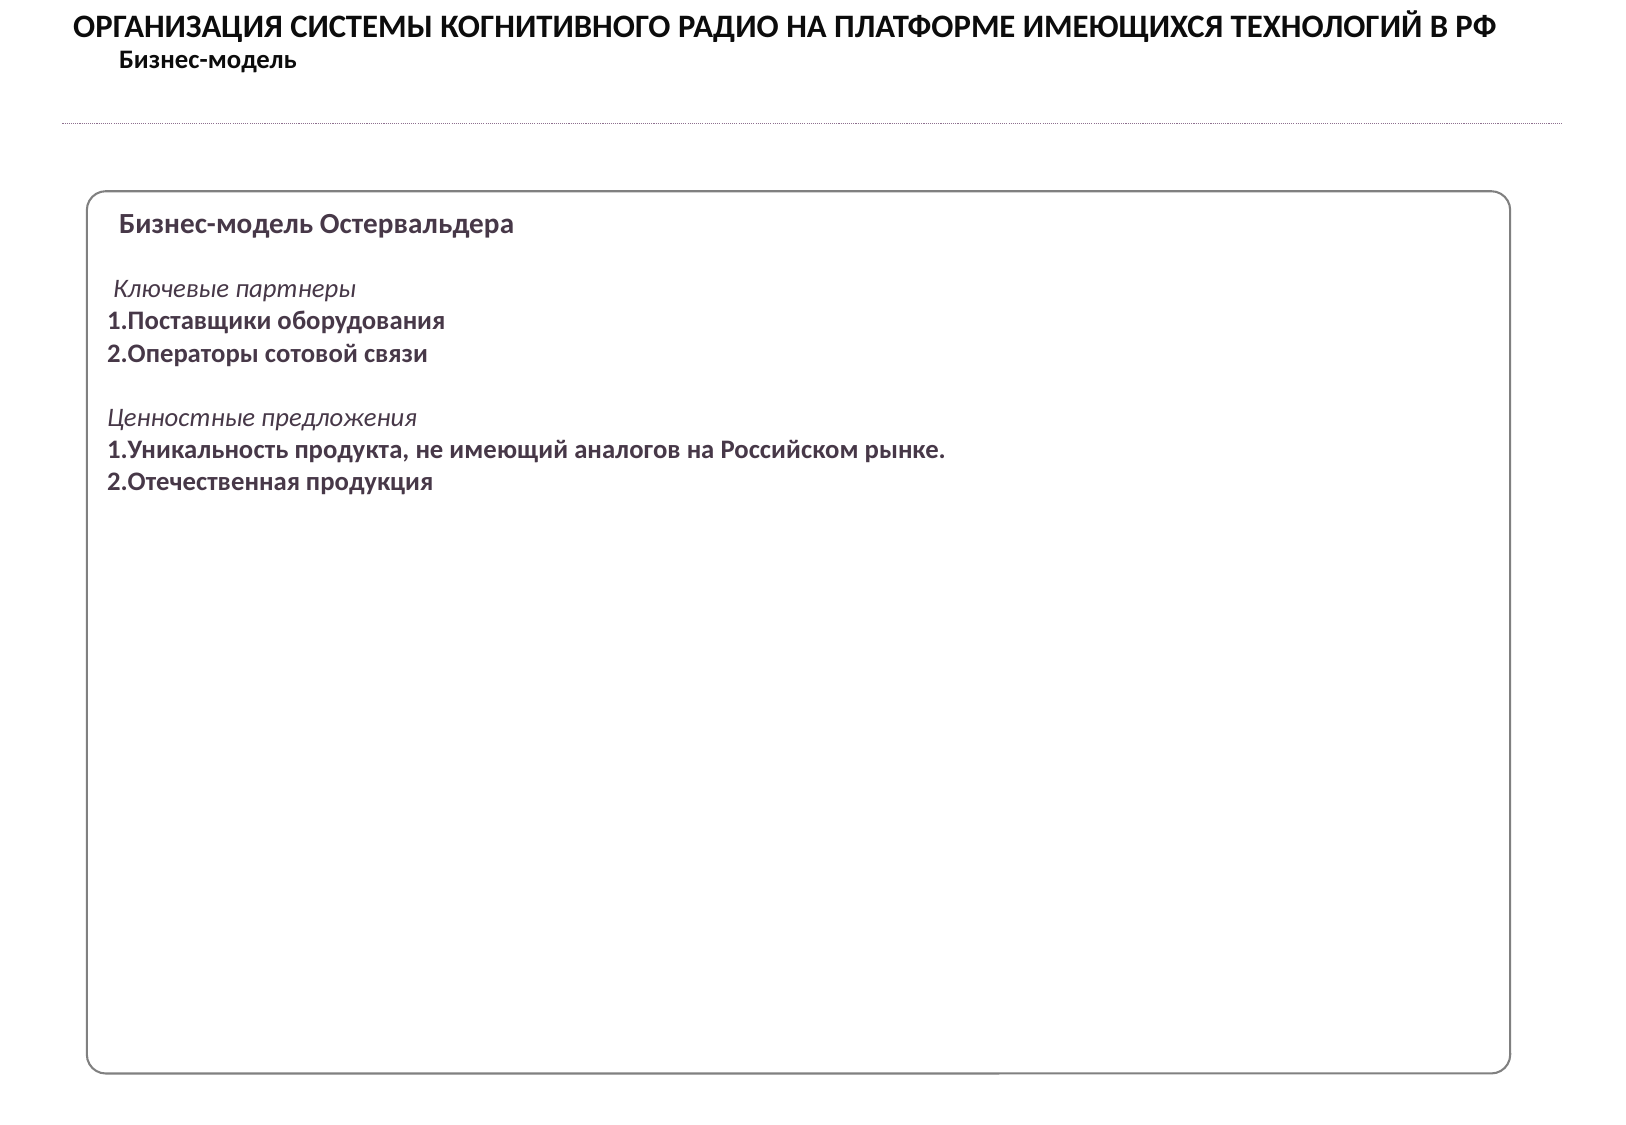

ОРГАНИЗАЦИЯ СИСТЕМЫ КОГНИТИВНОГО РАДИО НА ПЛАТФОРМЕ ИМЕЮЩИХСЯ ТЕХНОЛОГИЙ В РФ

Бизнес-модель
  Бизнес-модель Остервальдера
 Ключевые партнеры
1.Поставщики оборудования
2.Операторы сотовой связи
Ценностные предложения
1.Уникальность продукта, не имеющий аналогов на Российском рынке.
2.Отечественная продукция